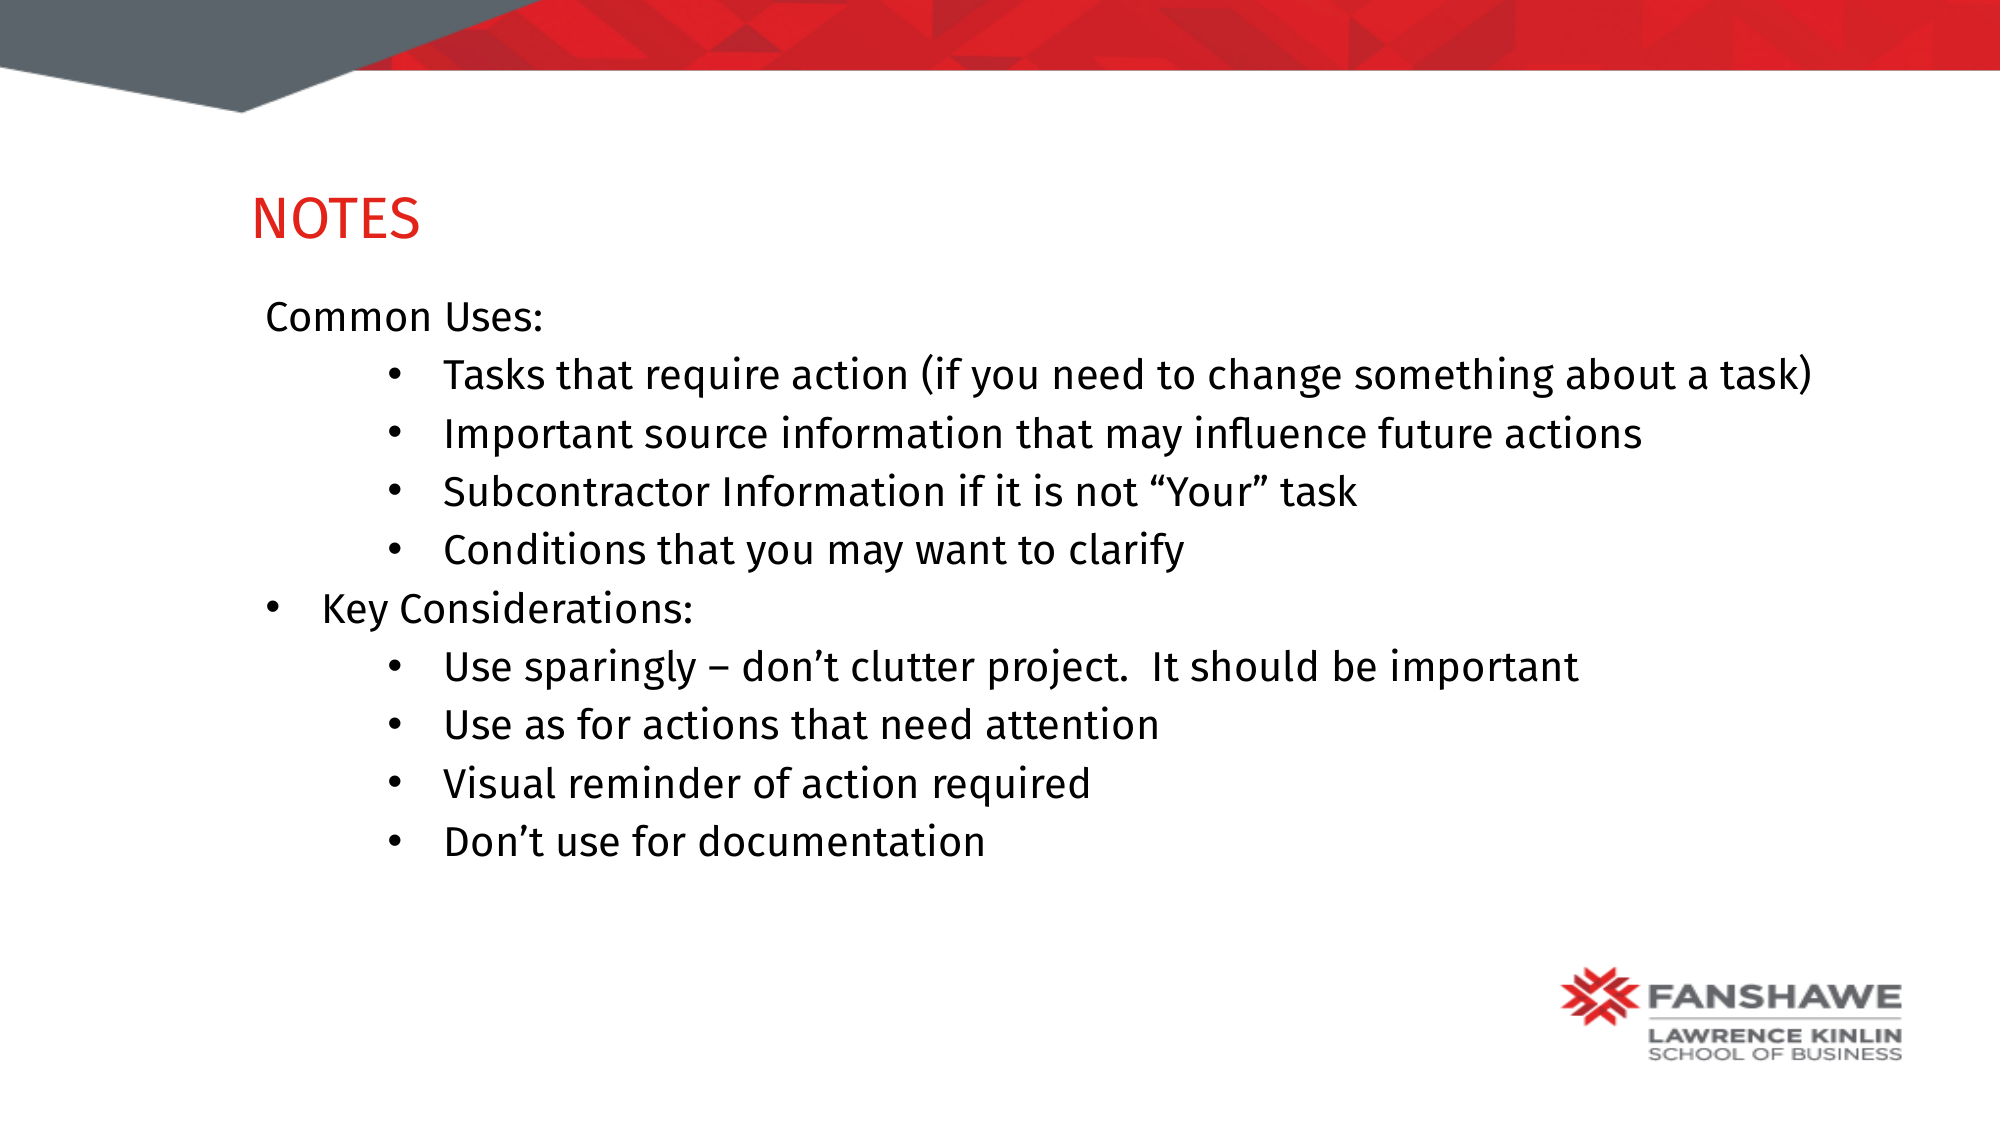

# Notes
Common Uses:
Tasks that require action (if you need to change something about a task)
Important source information that may influence future actions
Subcontractor Information if it is not “Your” task
Conditions that you may want to clarify
Key Considerations:
Use sparingly – don’t clutter project.  It should be important
Use as for actions that need attention
Visual reminder of action required
Don’t use for documentation